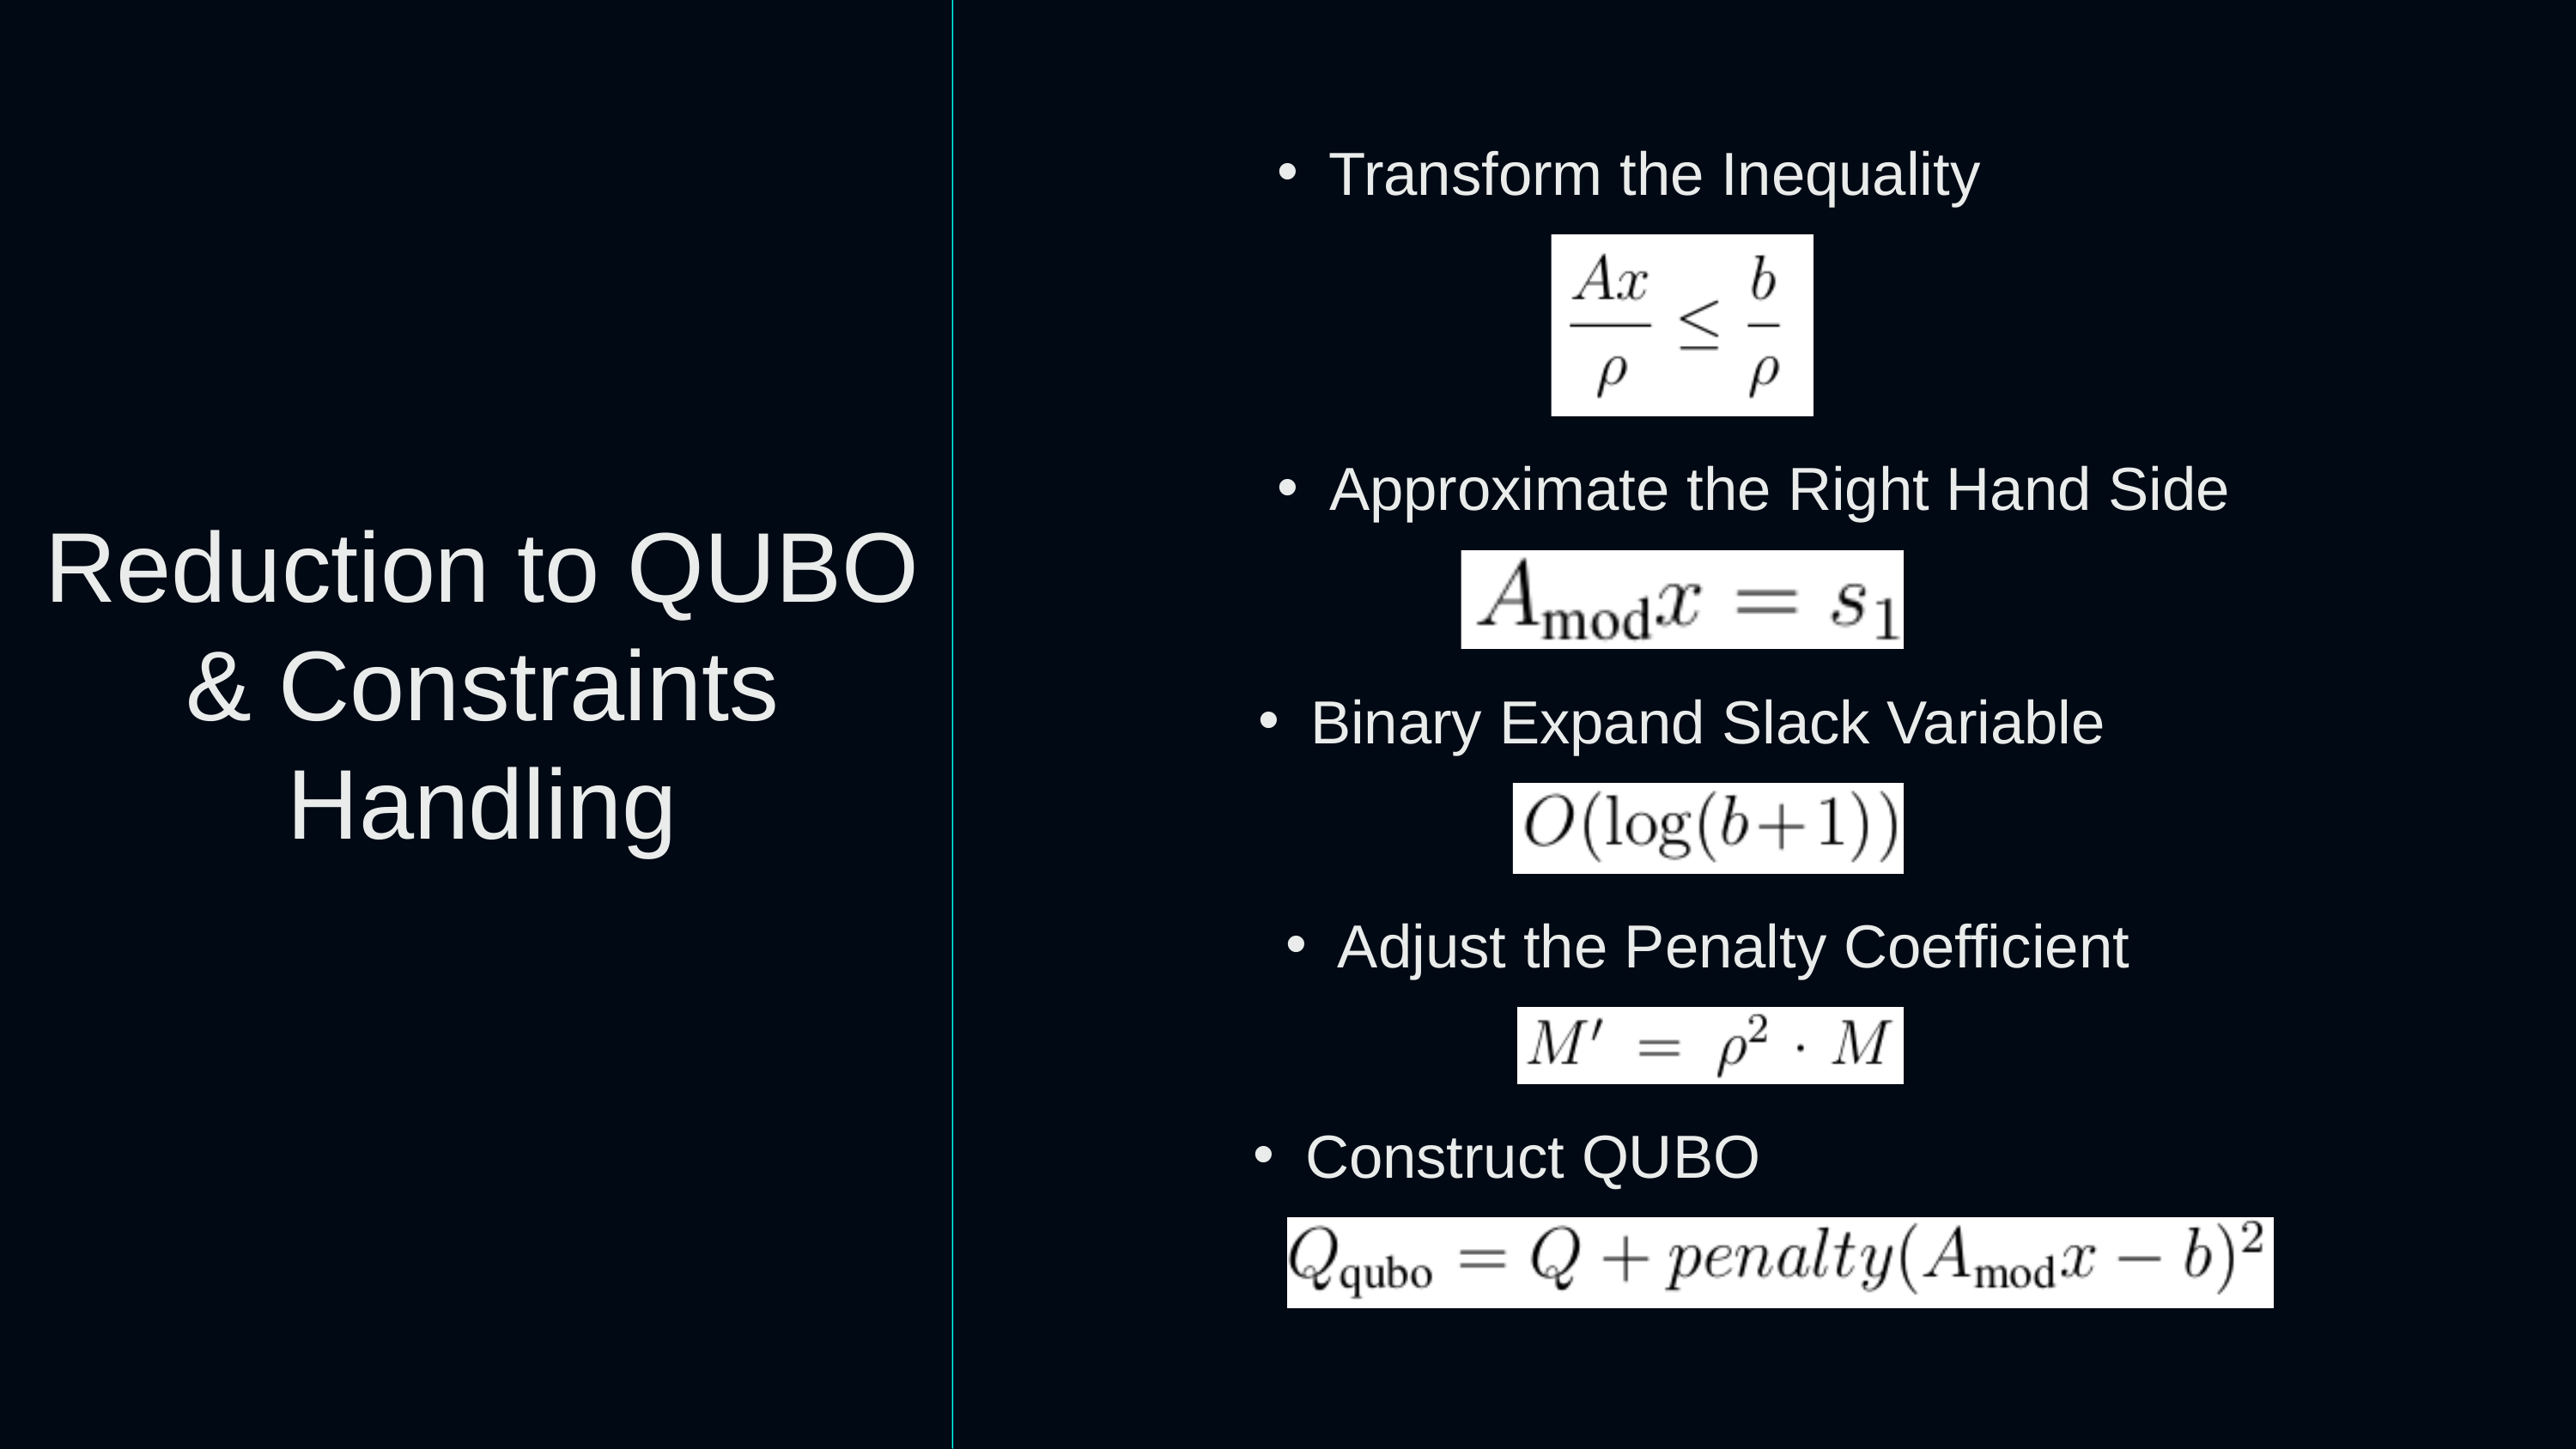

Transform the Inequality

Approximate the Right Hand Side
Reduction to QUBO & Constraints Handling

Binary Expand Slack Variable

Adjust the Penalty Coefficient

Construct QUBO